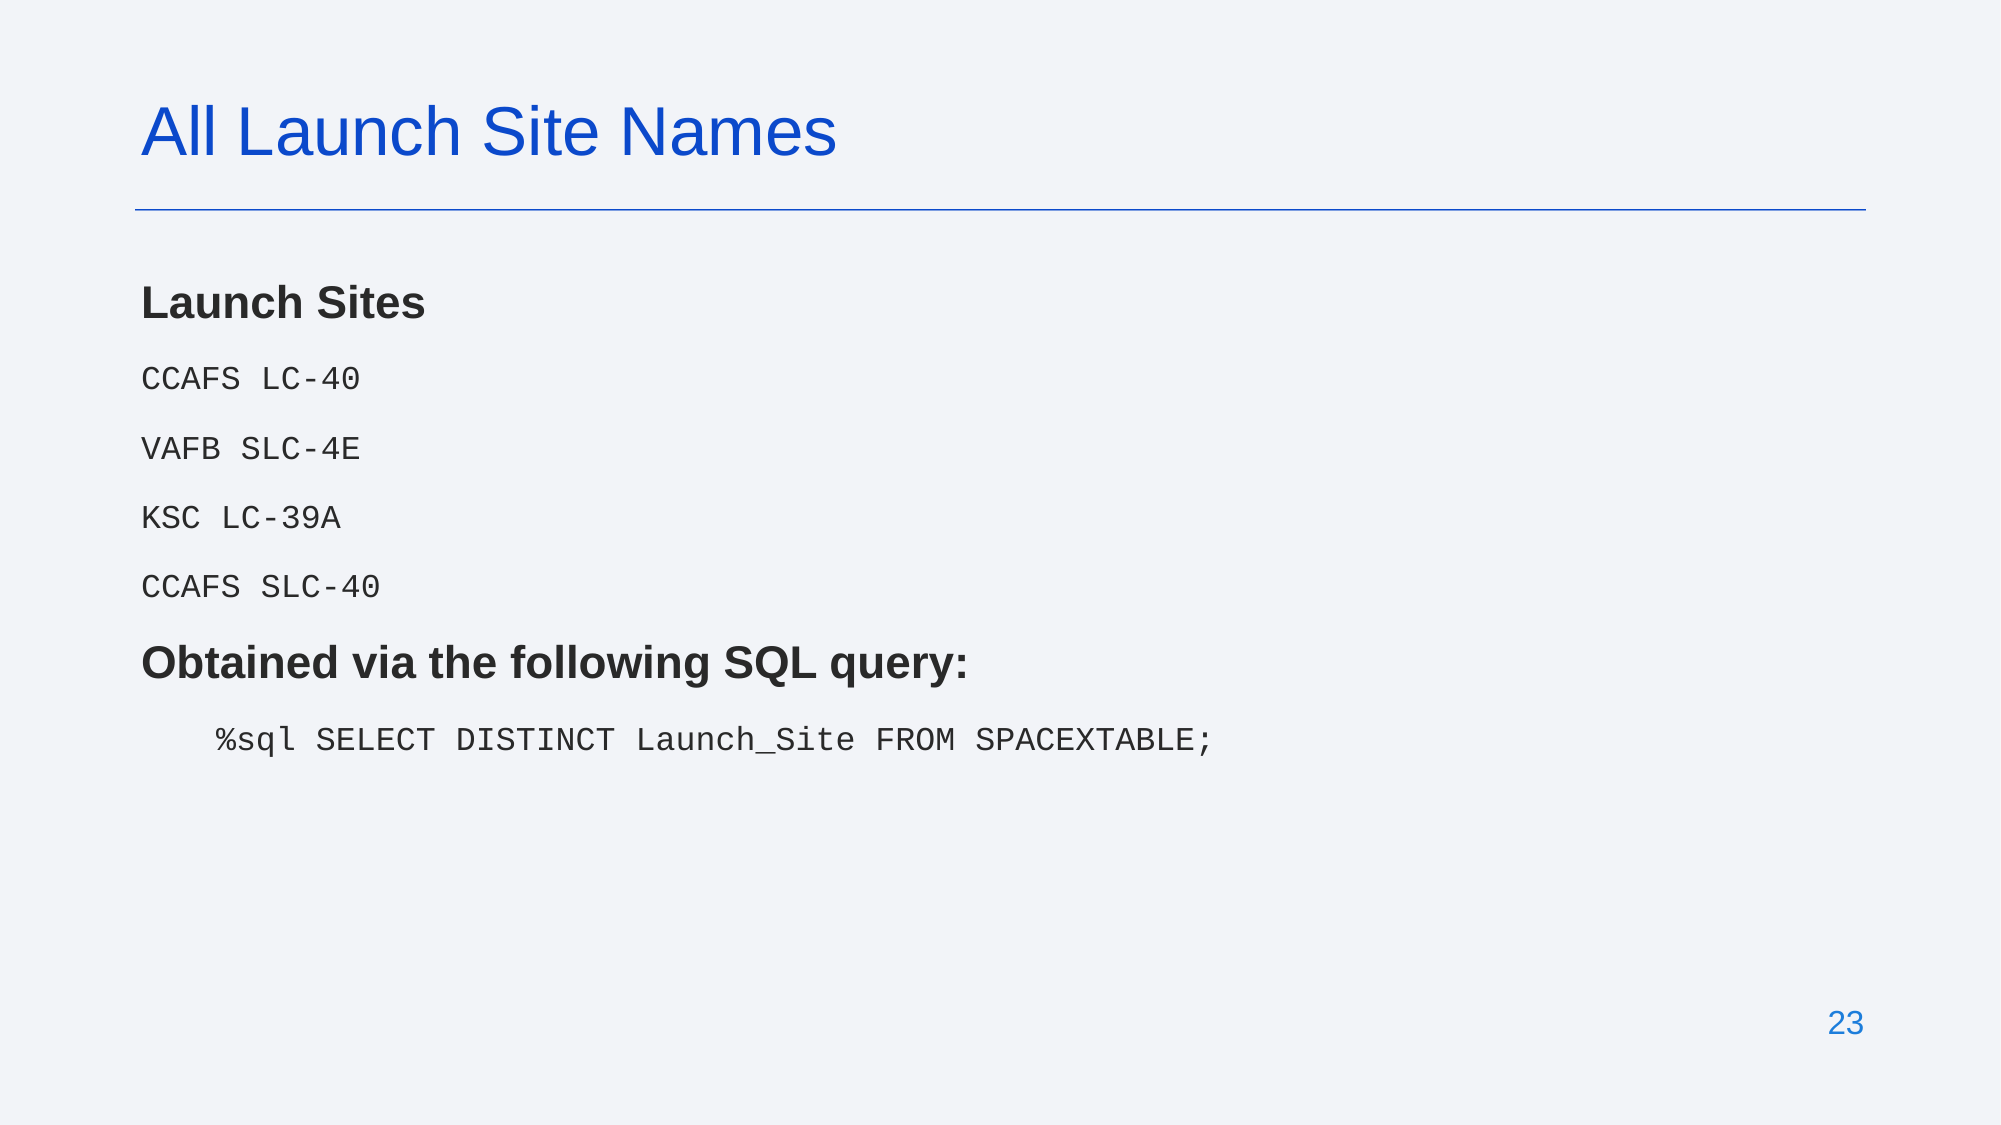

All Launch Site Names
Launch Sites
CCAFS LC-40
VAFB SLC-4E
KSC LC-39A
CCAFS SLC-40
Obtained via the following SQL query:
%sql SELECT DISTINCT Launch_Site FROM SPACEXTABLE;
23